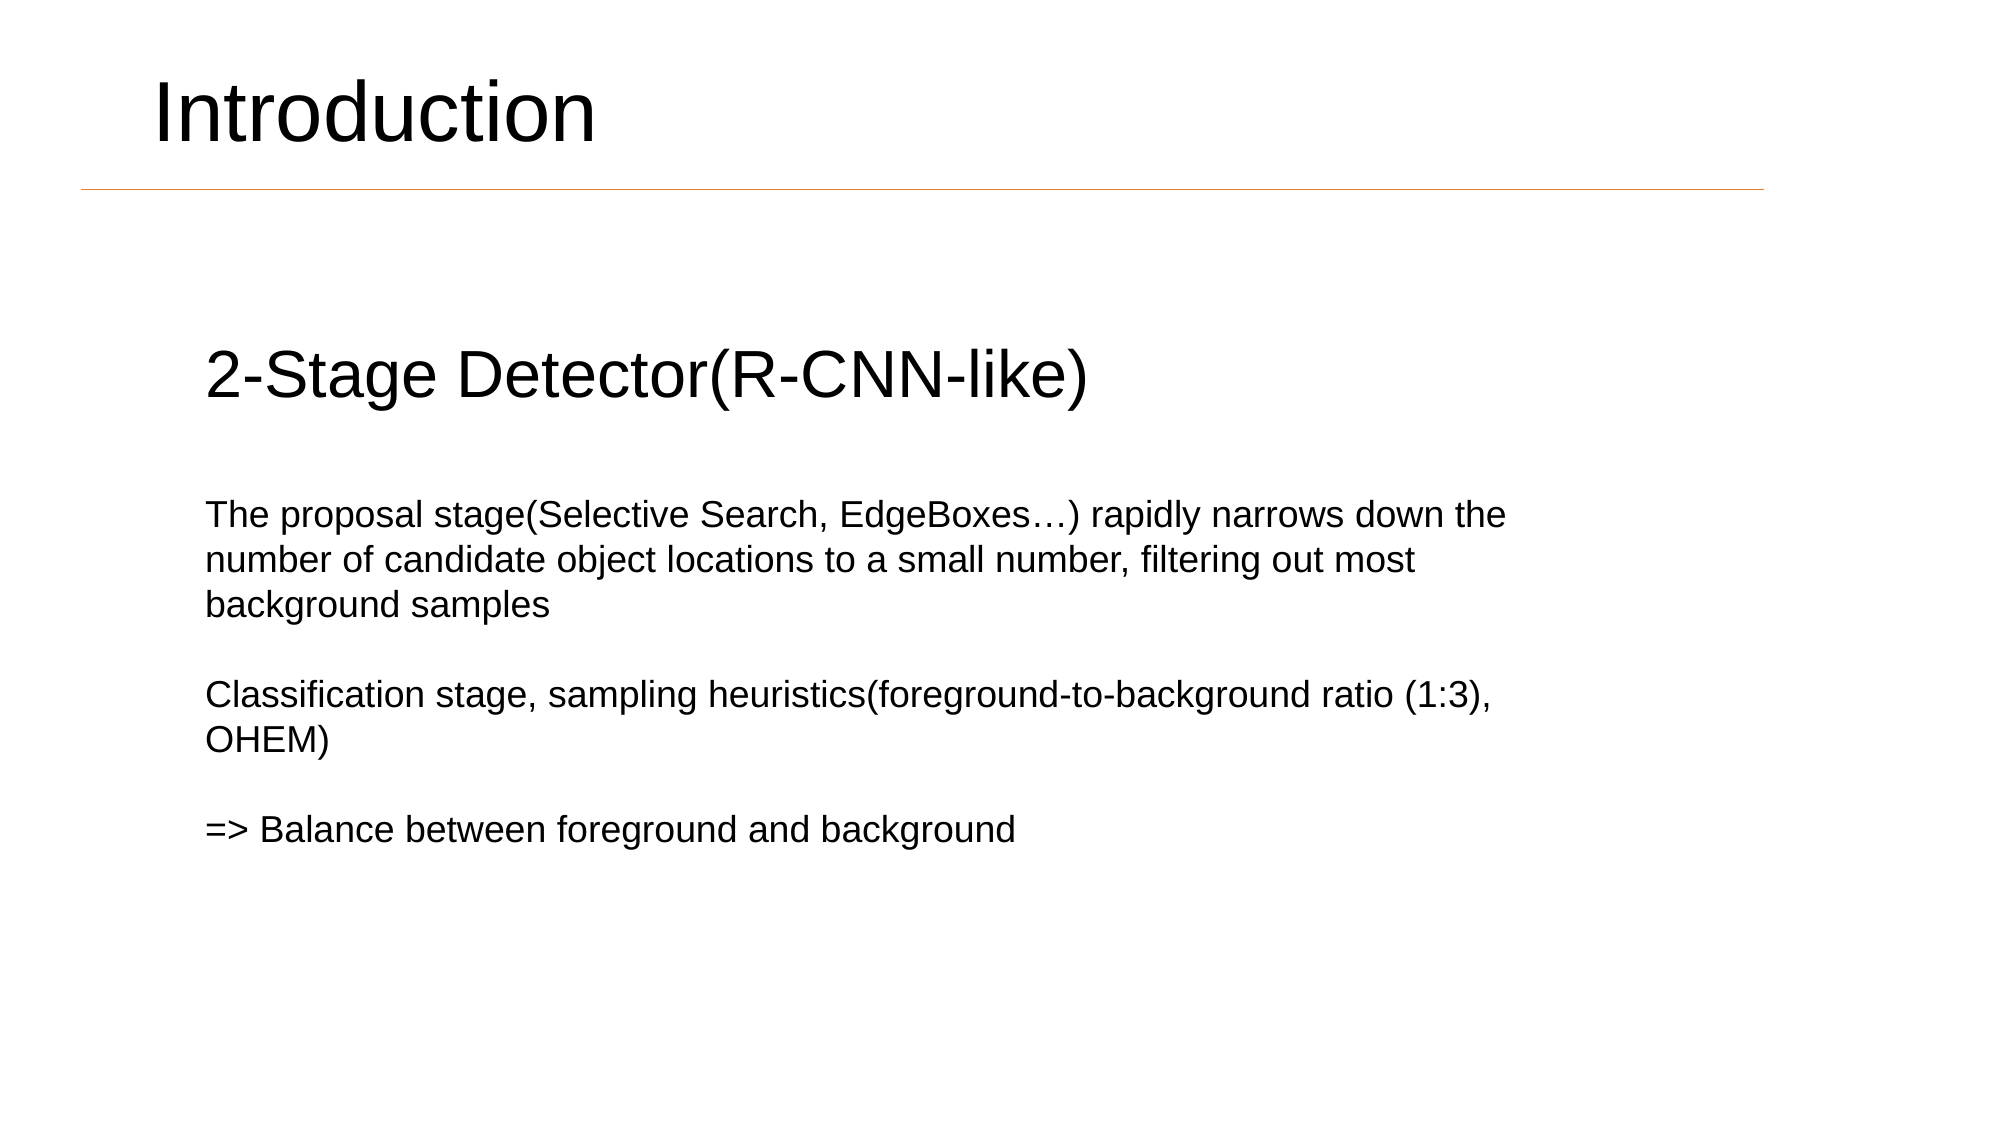

# Introduction
2-Stage Detector(R-CNN-like)

The proposal stage(Selective Search, EdgeBoxes…) rapidly narrows down the number of candidate object locations to a small number, filtering out most background samples

Classification stage, sampling heuristics(foreground-to-background ratio (1:3), OHEM)

=> Balance between foreground and background